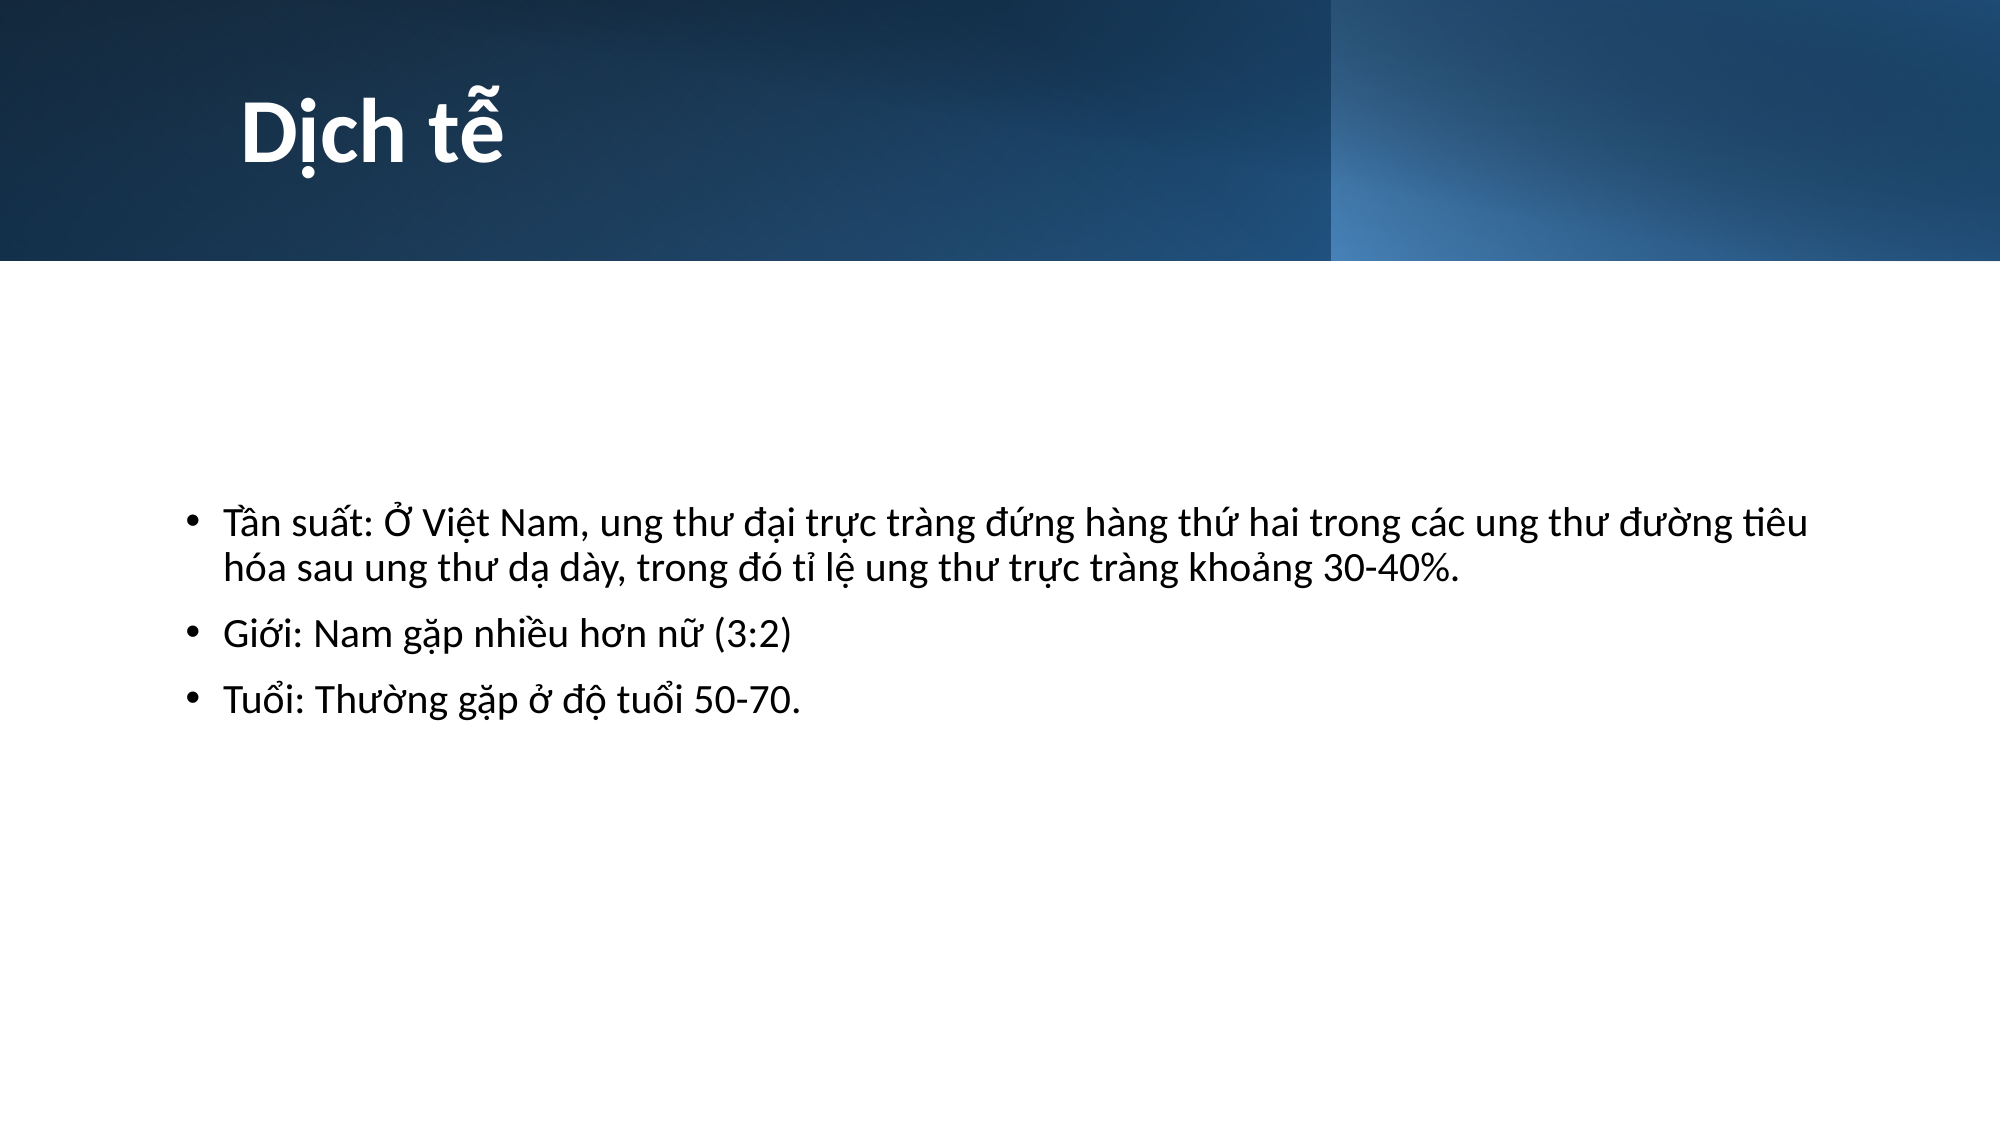

# Dịch tễ
Tần suất: Ở Việt Nam, ung thư đại trực tràng đứng hàng thứ hai trong các ung thư đường tiêu hóa sau ung thư dạ dày, trong đó tỉ lệ ung thư trực tràng khoảng 30-40%.
Giới: Nam gặp nhiều hơn nữ (3:2)
Tuổi: Thường gặp ở độ tuổi 50-70.